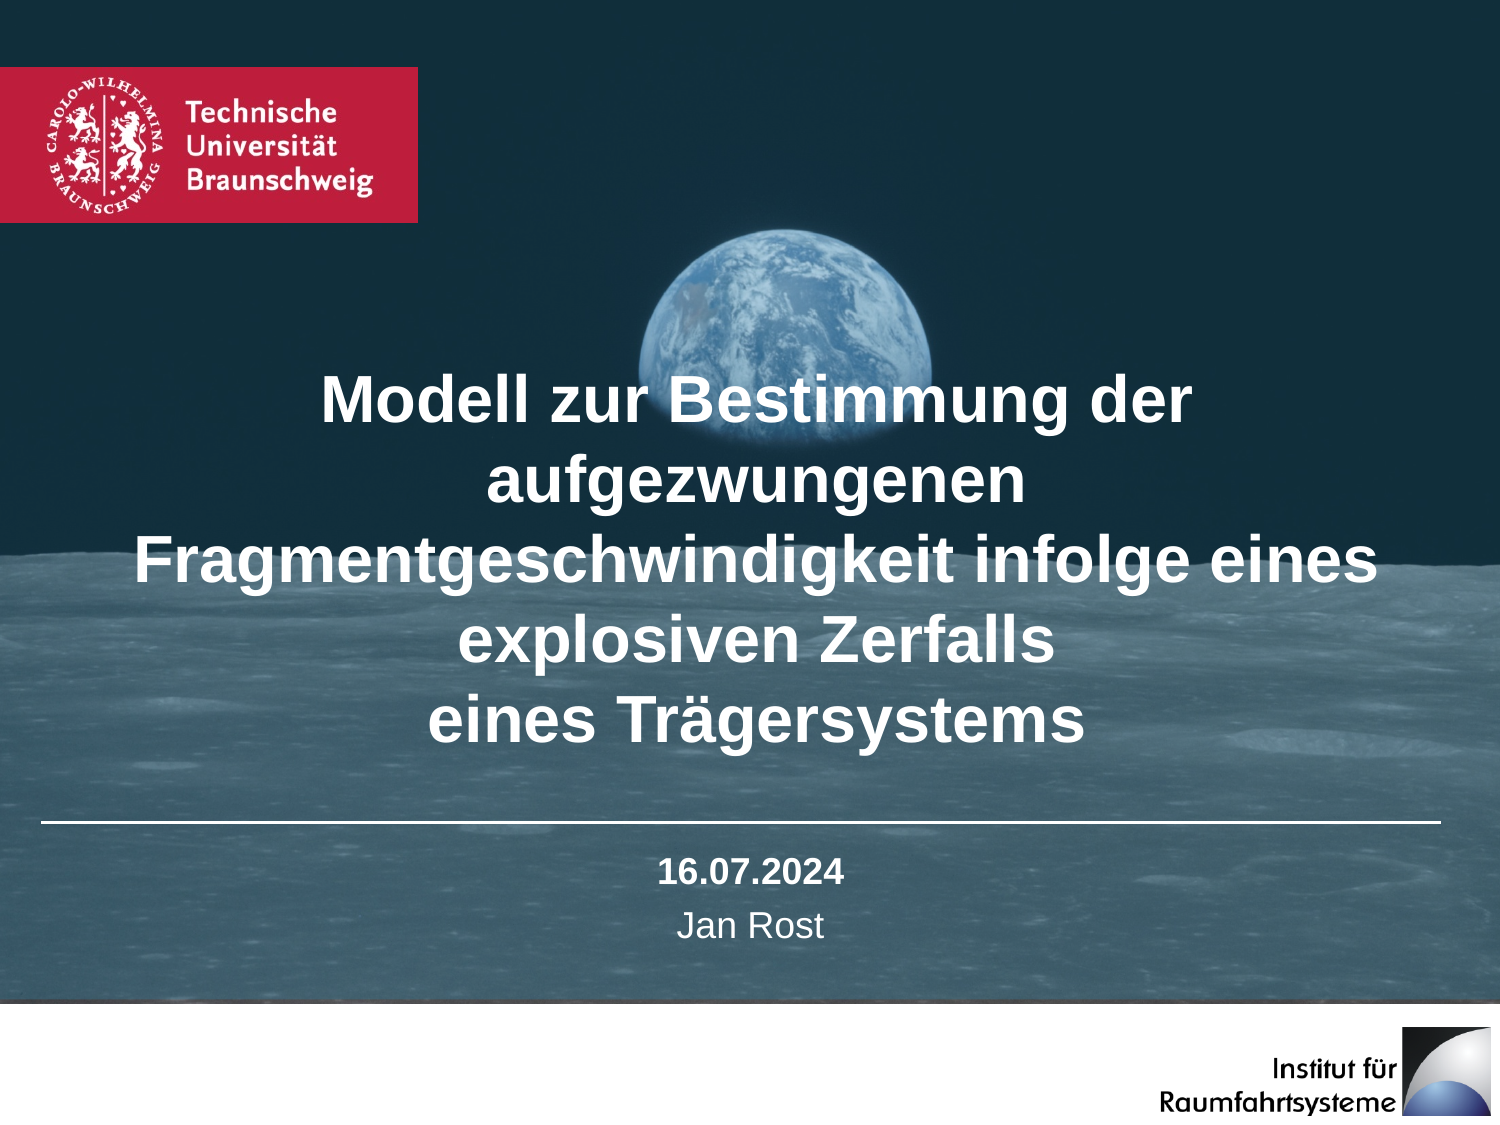

Modell zur Bestimmung der aufgezwungenen
Fragmentgeschwindigkeit infolge eines explosiven Zerfalls
eines Trägersystems

16.07.2024
Jan Rost